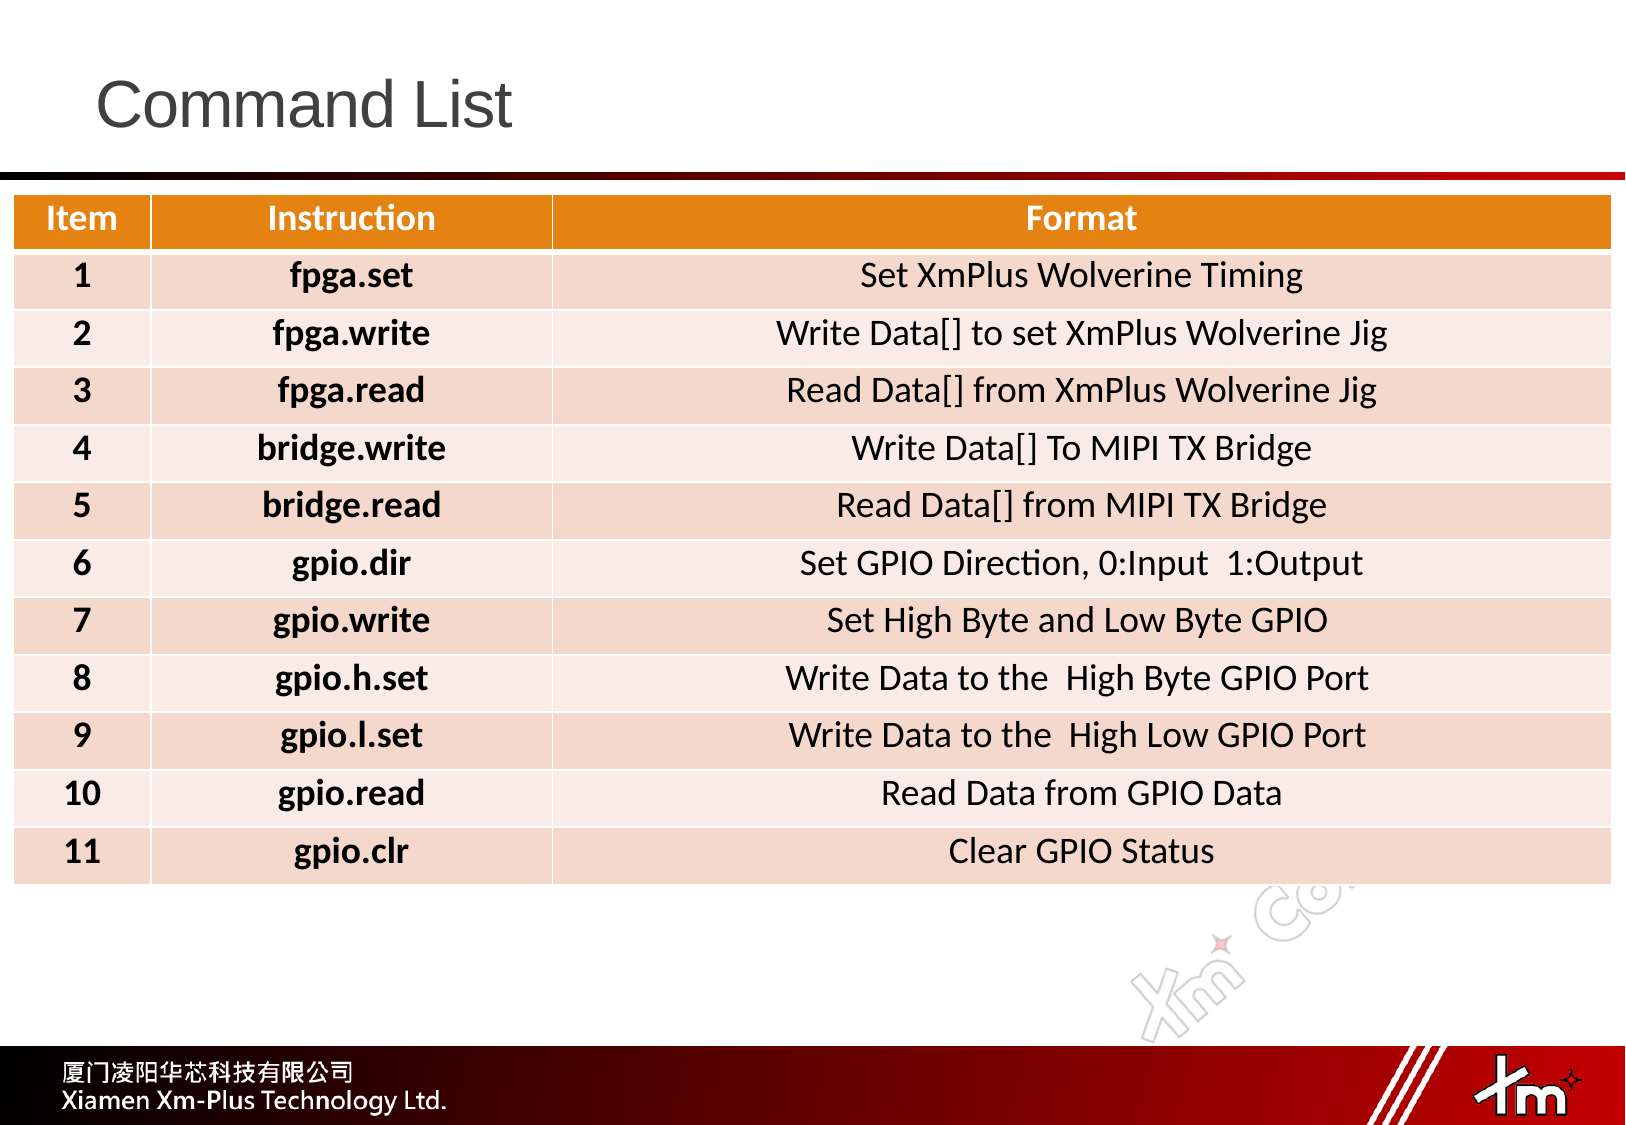

# Command List
| Item | Instruction | Format |
| --- | --- | --- |
| 1 | fpga.set | Set XmPlus Wolverine Timing |
| 2 | fpga.write | Write Data[] to set XmPlus Wolverine Jig |
| 3 | fpga.read | Read Data[] from XmPlus Wolverine Jig |
| 4 | bridge.write | Write Data[] To MIPI TX Bridge |
| 5 | bridge.read | Read Data[] from MIPI TX Bridge |
| 6 | gpio.dir | Set GPIO Direction, 0:Input 1:Output |
| 7 | gpio.write | Set High Byte and Low Byte GPIO |
| 8 | gpio.h.set | Write Data to the High Byte GPIO Port |
| 9 | gpio.l.set | Write Data to the High Low GPIO Port |
| 10 | gpio.read | Read Data from GPIO Data |
| 11 | gpio.clr | Clear GPIO Status |
23